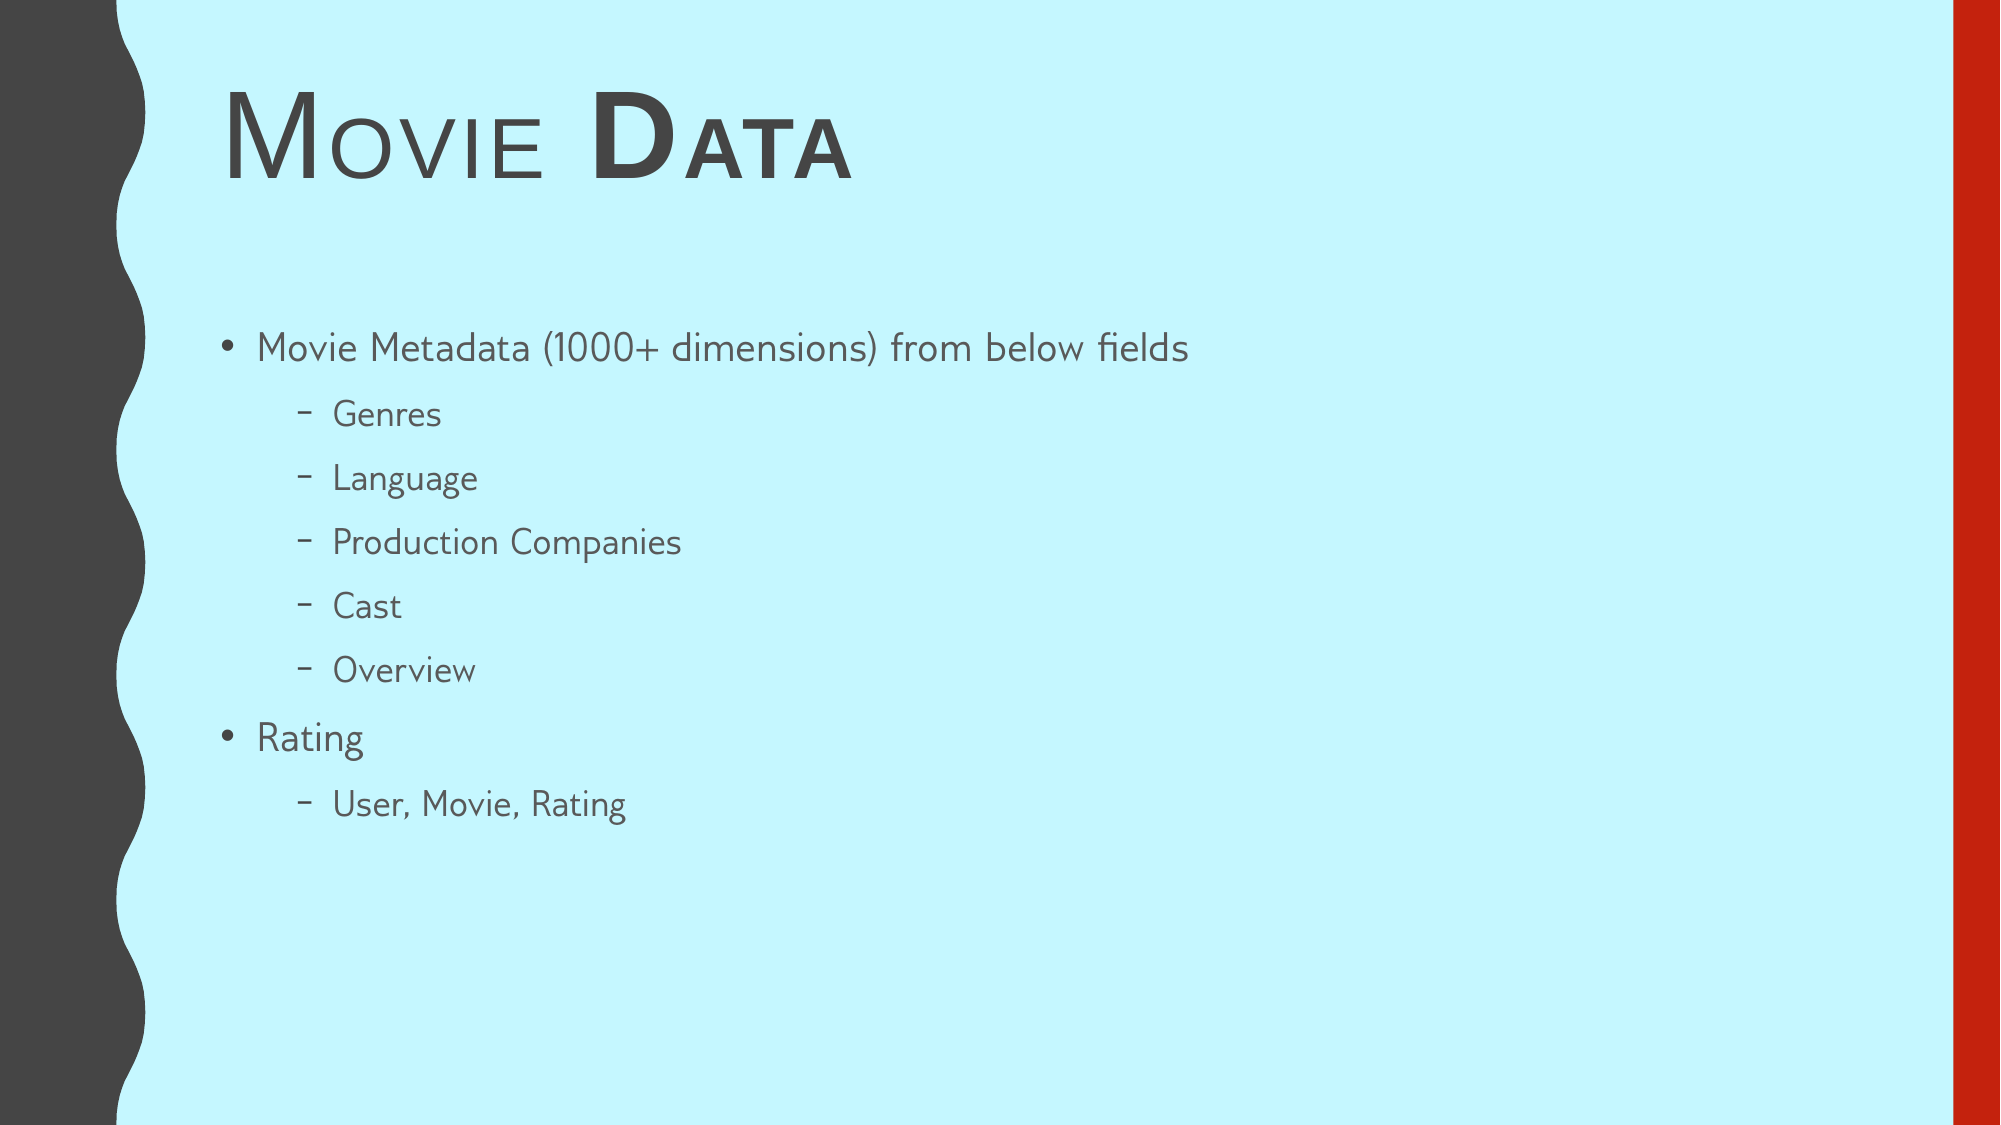

# Movie Data
Movie Metadata (1000+ dimensions) from below fields
Genres
Language
Production Companies
Cast
Overview
Rating
User, Movie, Rating